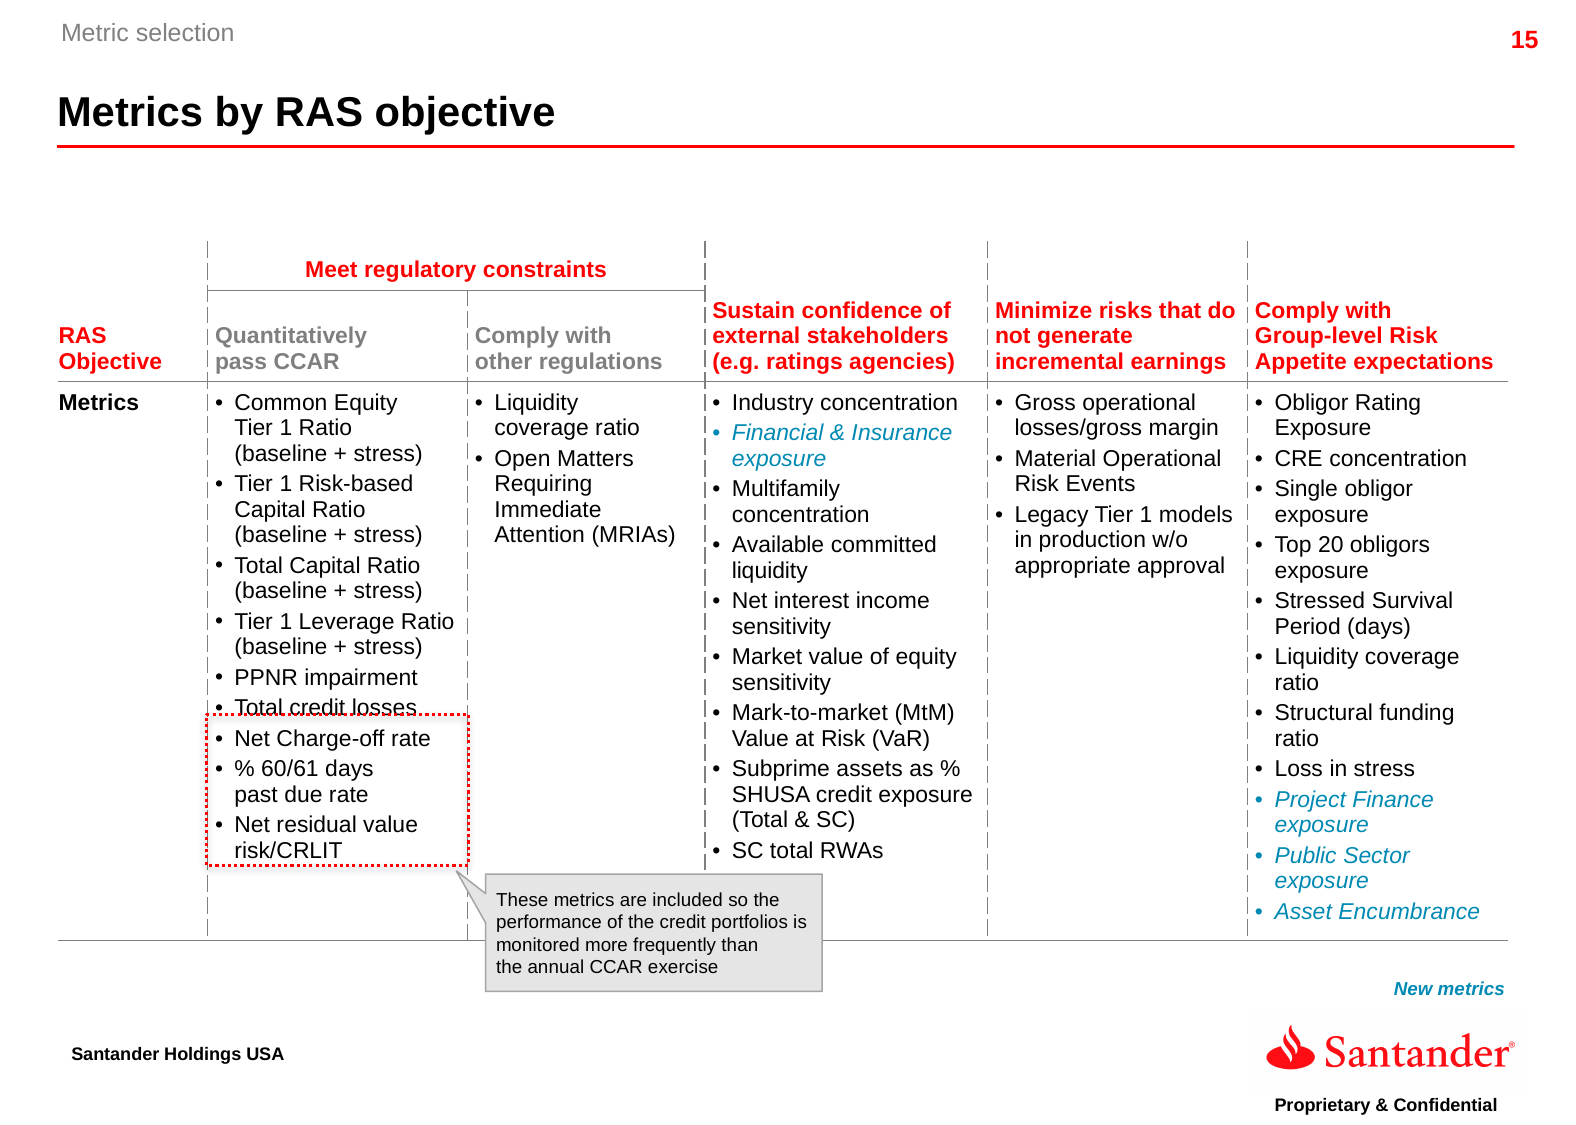

Metric selection
Metrics by RAS objective
| RAS Objective | Meet regulatory constraints |  | Sustain confidence of external stakeholders (e.g. ratings agencies) | Minimize risks that do not generate incremental earnings | Comply with Group-level Risk Appetite expectations |
| --- | --- | --- | --- | --- | --- |
|  | Quantitatively pass CCAR | Comply with other regulations |  |  |  |
| Metrics | Common Equity Tier 1 Ratio (baseline + stress) Tier 1 Risk-based Capital Ratio (baseline + stress) Total Capital Ratio (baseline + stress) Tier 1 Leverage Ratio (baseline + stress) PPNR impairment Total credit losses Net Charge-off rate % 60/61 days past due rate Net residual value risk/CRLIT | Liquidity coverage ratio Open Matters Requiring Immediate Attention (MRIAs) | Industry concentration Financial & Insurance exposure Multifamily concentration Available committed liquidity Net interest income sensitivity Market value of equity sensitivity Mark-to-market (MtM) Value at Risk (VaR) Subprime assets as % SHUSA credit exposure (Total & SC) SC total RWAs | Gross operational losses/gross margin Material Operational Risk Events Legacy Tier 1 models in production w/o appropriate approval | Obligor Rating Exposure CRE concentration Single obligor exposure Top 20 obligors exposure Stressed Survival Period (days) Liquidity coverage ratio Structural funding ratio Loss in stress Project Finance exposure Public Sector exposure Asset Encumbrance |

These metrics are included so the performance of the credit portfolios is monitored more frequently than
the annual CCAR exercise
New metrics